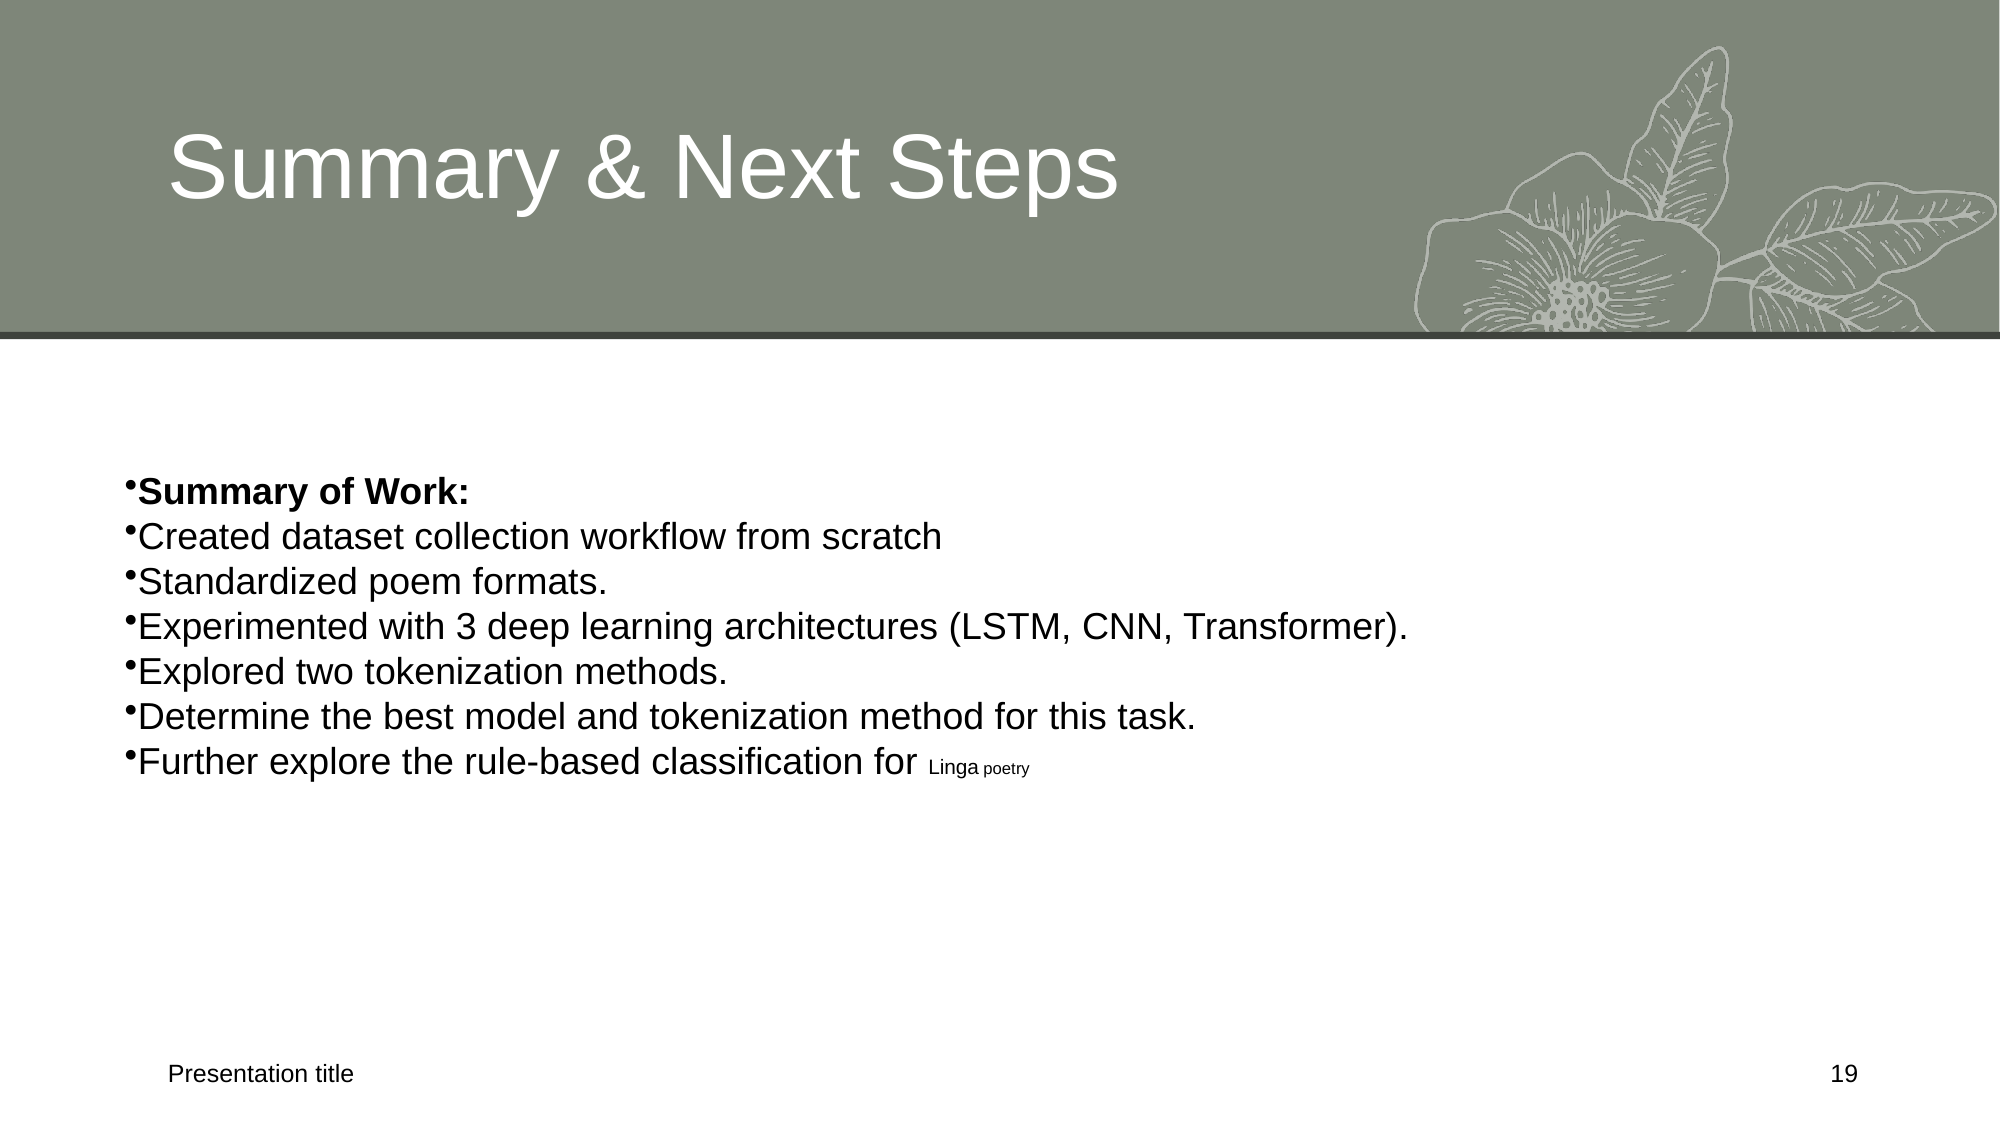

# Summary & Next Steps
Summary of Work:
Created dataset collection workflow from scratch
Standardized poem formats.
Experimented with 3 deep learning architectures (LSTM, CNN, Transformer).
Explored two tokenization methods.
Determine the best model and tokenization method for this task.
Further explore the rule-based classification for Linga poetry

Presentation title
19